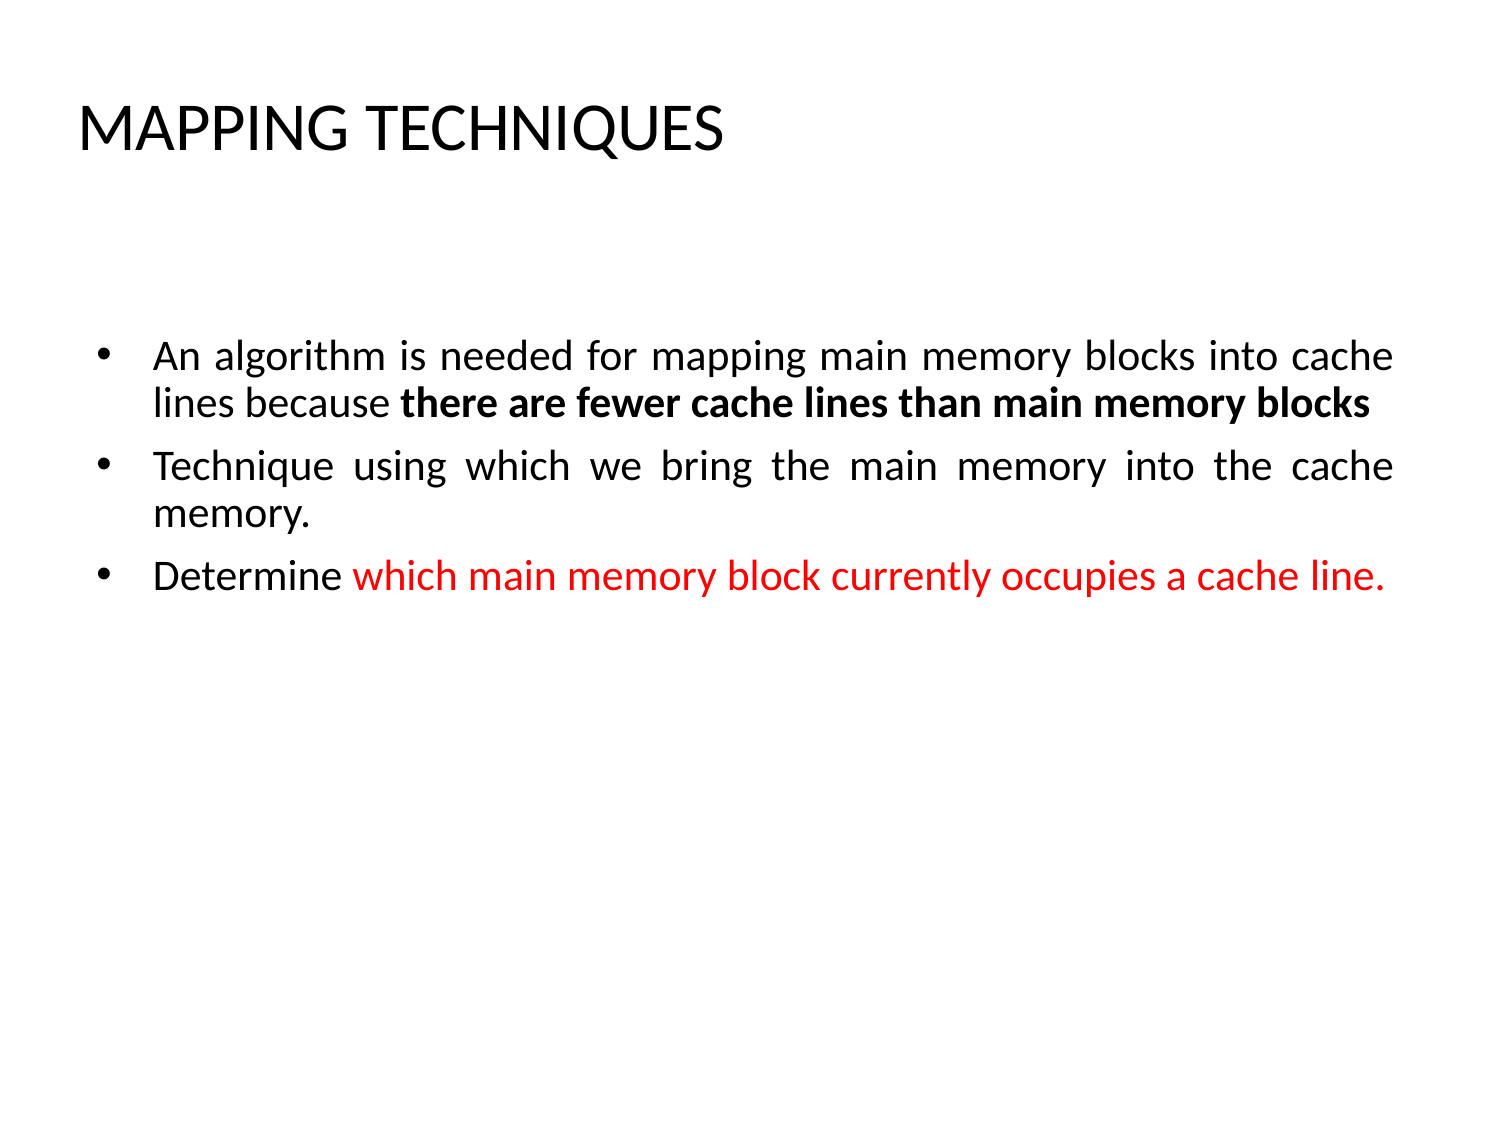

# MAPPING TECHNIQUES
An algorithm is needed for mapping main memory blocks into cache lines because there are fewer cache lines than main memory blocks
Technique using which we bring the main memory into the cache memory.
Determine which main memory block currently occupies a cache line.